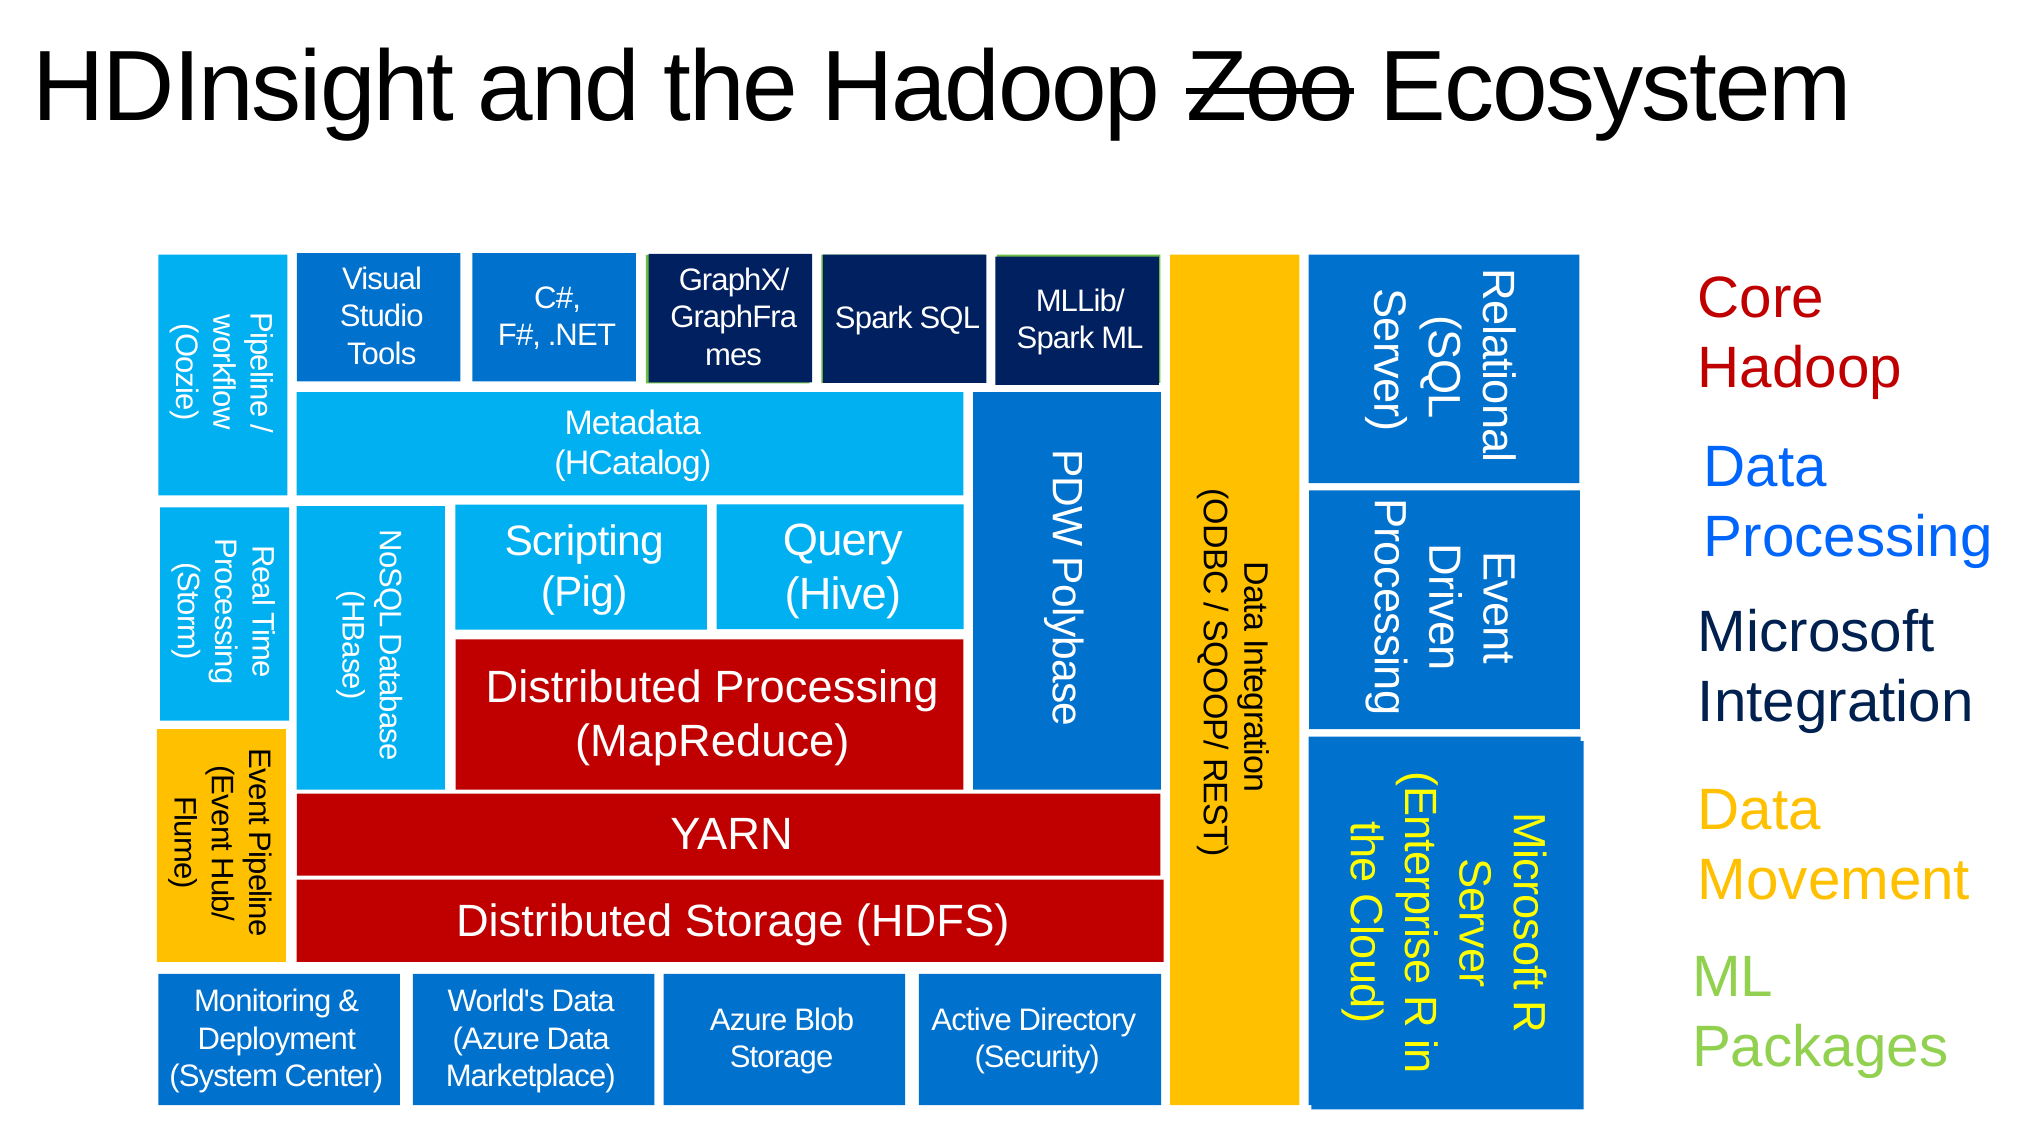

HDInsight and the Hadoop Zoo Ecosystem
Core Hadoop
Visual Studio Tools
C#, F#, .NET
GraphX/GraphFrames
Spark SQL
Data Integration
(ODBC / SQOOP/ REST)
Stats processing
(RHadoop)
Machine Learning
(Mahout)
Relational
(SQL Server)
Pipeline / workflow
(Oozie)
Graph
(Pegasus)
MLLib/ Spark ML
PDW Polybase
Metadata
(HCatalog)
Data Processing
Event Driven Processing
Query
(Hive)
Scripting
(Pig)
NoSQL Database
(HBase)
Real Time Processing (Storm)
Microsoft Integration
Distributed Processing
(MapReduce)
Event Pipeline
(Event Hub/ Flume)
Business Intelligence
(Excel, Power BI, SSAS)
Microsoft R Server (Enterprise R in the Cloud)
Data Movement
YARN
Distributed Storage (HDFS)
Active Directory  (Security)
Monitoring & Deployment (System Center)
World's Data (Azure Data Marketplace)
Azure Blob Storage
ML Packages